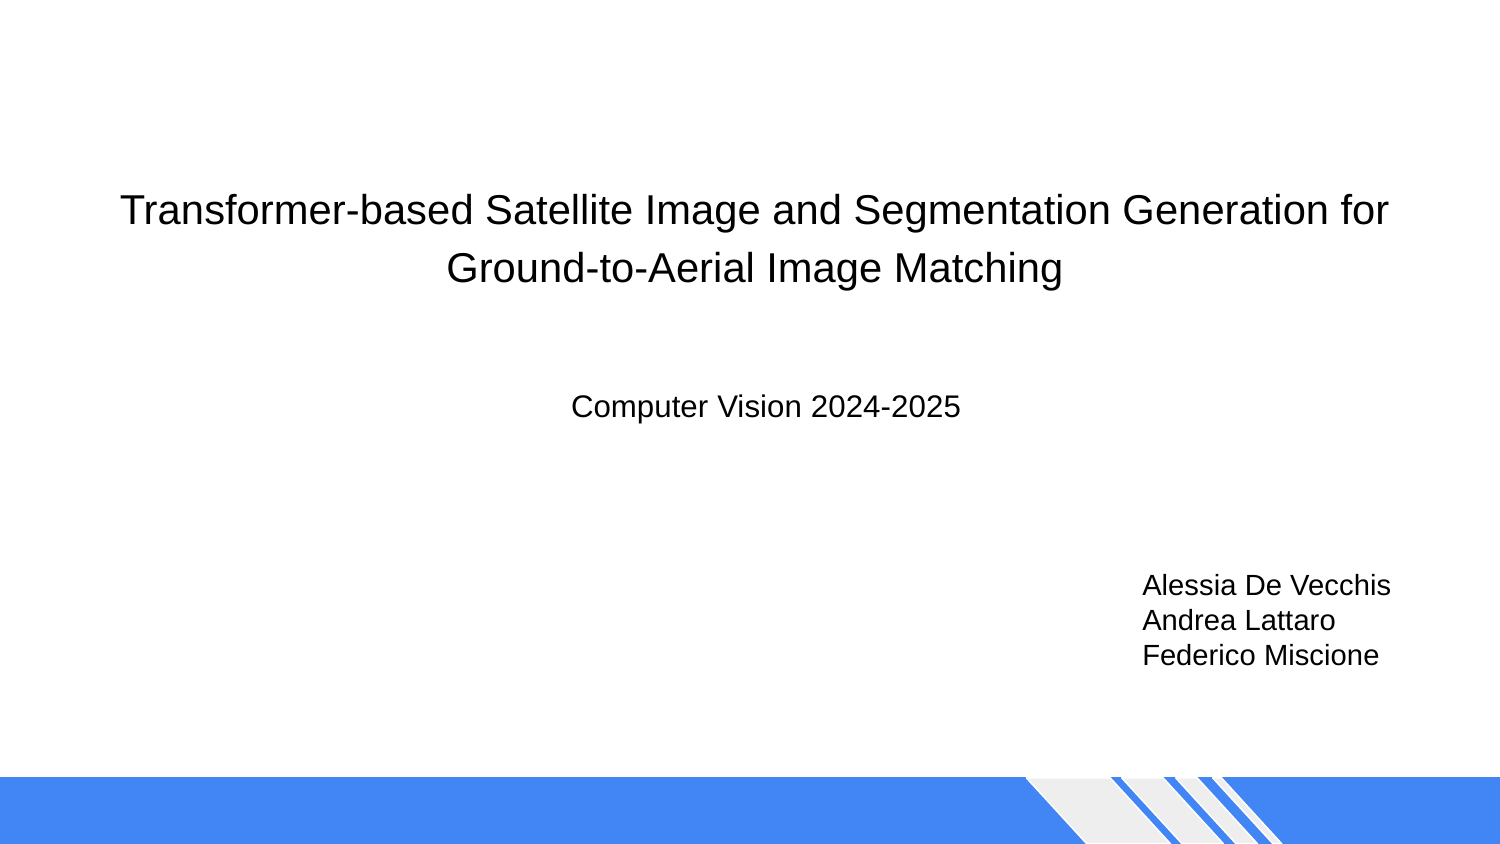

Transformer-based Satellite Image and Segmentation Generation for Ground-to-Aerial Image Matching
Computer Vision 2024-2025
Alessia De Vecchis
Andrea Lattaro
Federico Miscione